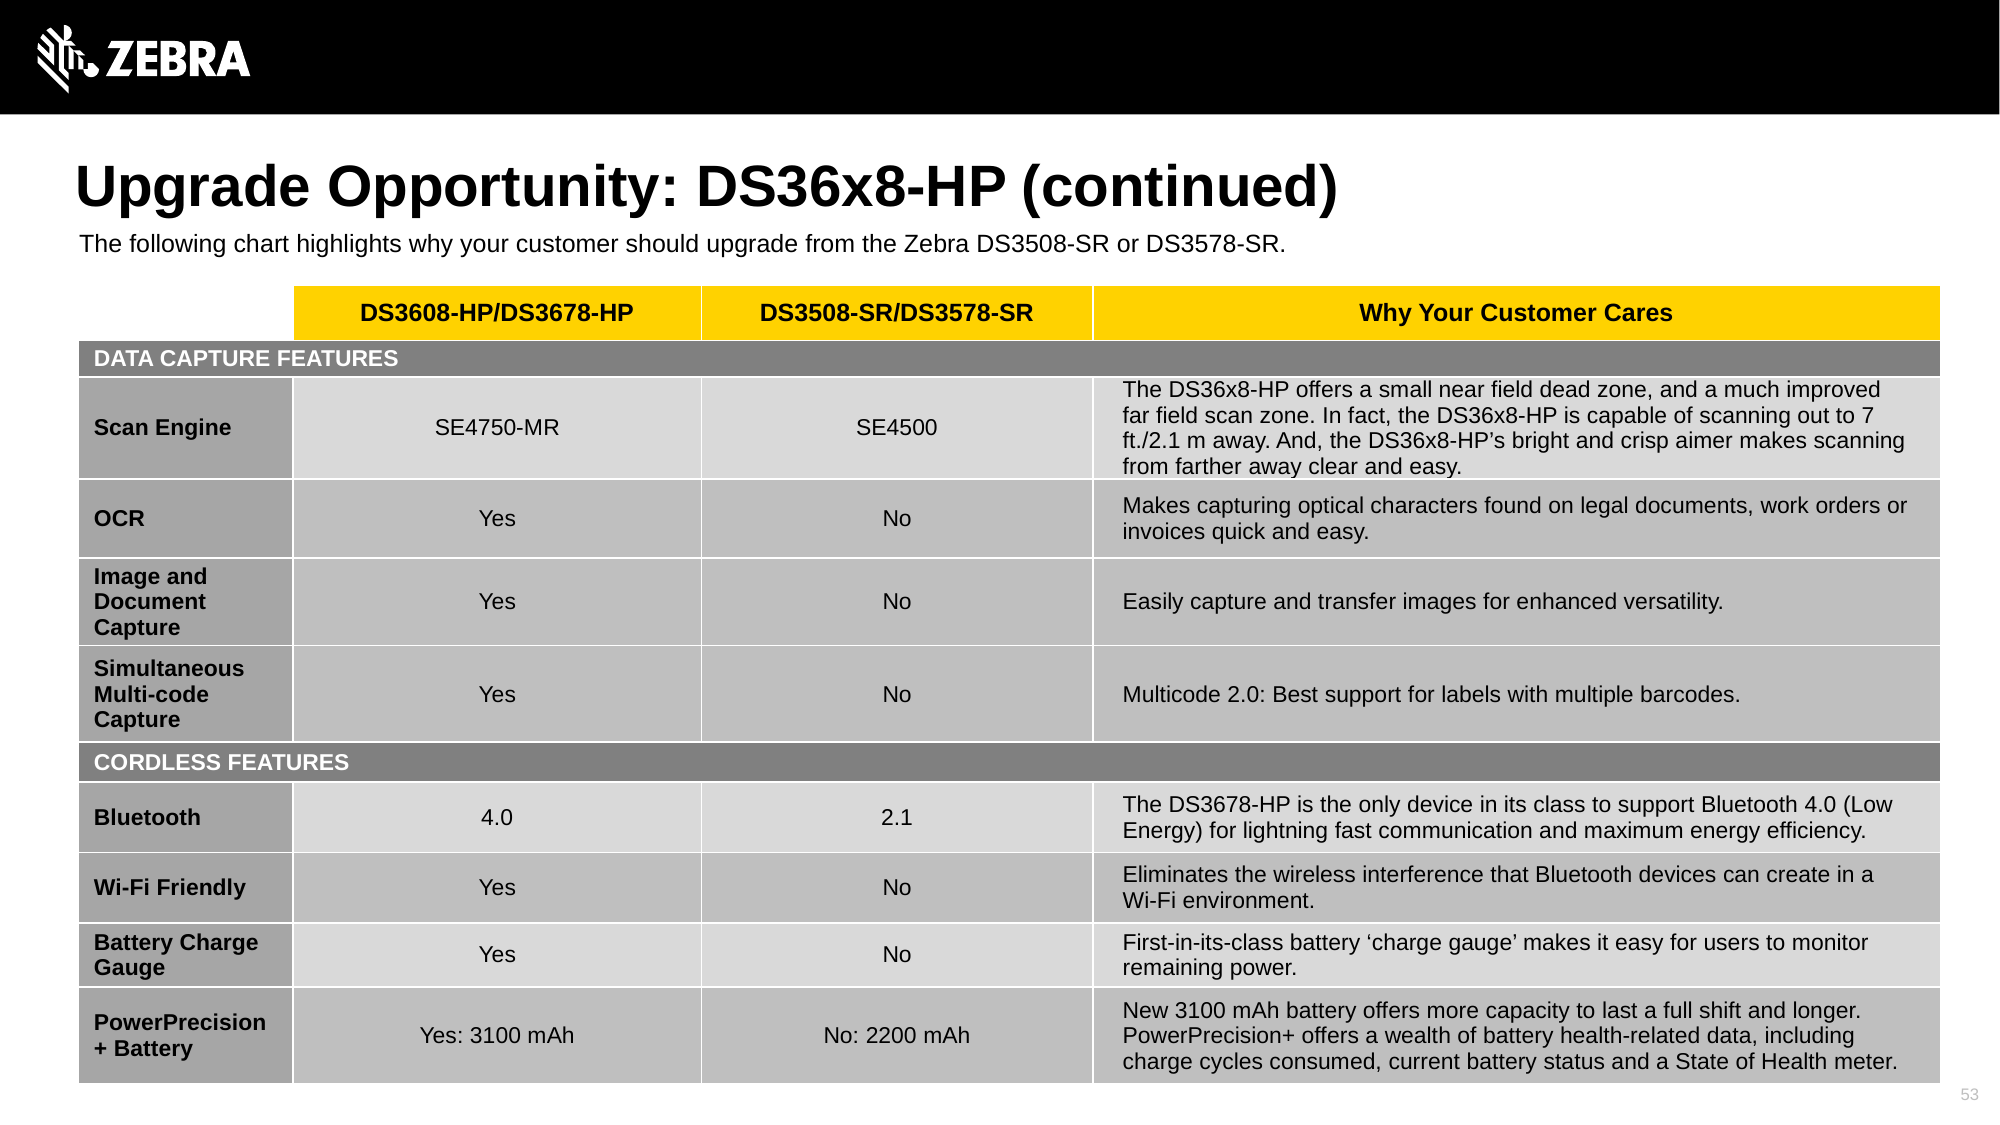

Upgrade Opportunity: DS36x8-HP (continued)
The following chart highlights why your customer should upgrade from the Zebra DS3508-SR or DS3578-SR.
|  | DS3608-HP/DS3678-HP | DS3508-SR/DS3578-SR | Why Your Customer Cares |
| --- | --- | --- | --- |
| DATA CAPTURE FEATURES |  |  |  |
| Scan Engine | SE4750-MR | SE4500 | The DS36x8-HP offers a small near field dead zone, and a much improved far field scan zone. In fact, the DS36x8-HP is capable of scanning out to 7 ft./2.1 m away. And, the DS36x8-HP’s bright and crisp aimer makes scanning from farther away clear and easy. |
| OCR | Yes | No | Makes capturing optical characters found on legal documents, work orders or invoices quick and easy. |
| Image and Document Capture | Yes | No | Easily capture and transfer images for enhanced versatility. |
| Simultaneous Multi-code Capture | Yes | No | Multicode 2.0: Best support for labels with multiple barcodes. |
| CORDLESS FEATURES |  |  |  |
| Bluetooth | 4.0 | 2.1 | The DS3678-HP is the only device in its class to support Bluetooth 4.0 (Low Energy) for lightning fast communication and maximum energy efficiency. |
| Wi-Fi Friendly | Yes | No | Eliminates the wireless interference that Bluetooth devices can create in a Wi-Fi environment. |
| Battery Charge Gauge | Yes | No | First-in-its-class battery ‘charge gauge’ makes it easy for users to monitor remaining power. |
| PowerPrecision+ Battery | Yes: 3100 mAh | No: 2200 mAh | New 3100 mAh battery offers more capacity to last a full shift and longer. PowerPrecision+ offers a wealth of battery health-related data, including charge cycles consumed, current battery status and a State of Health meter. |
53